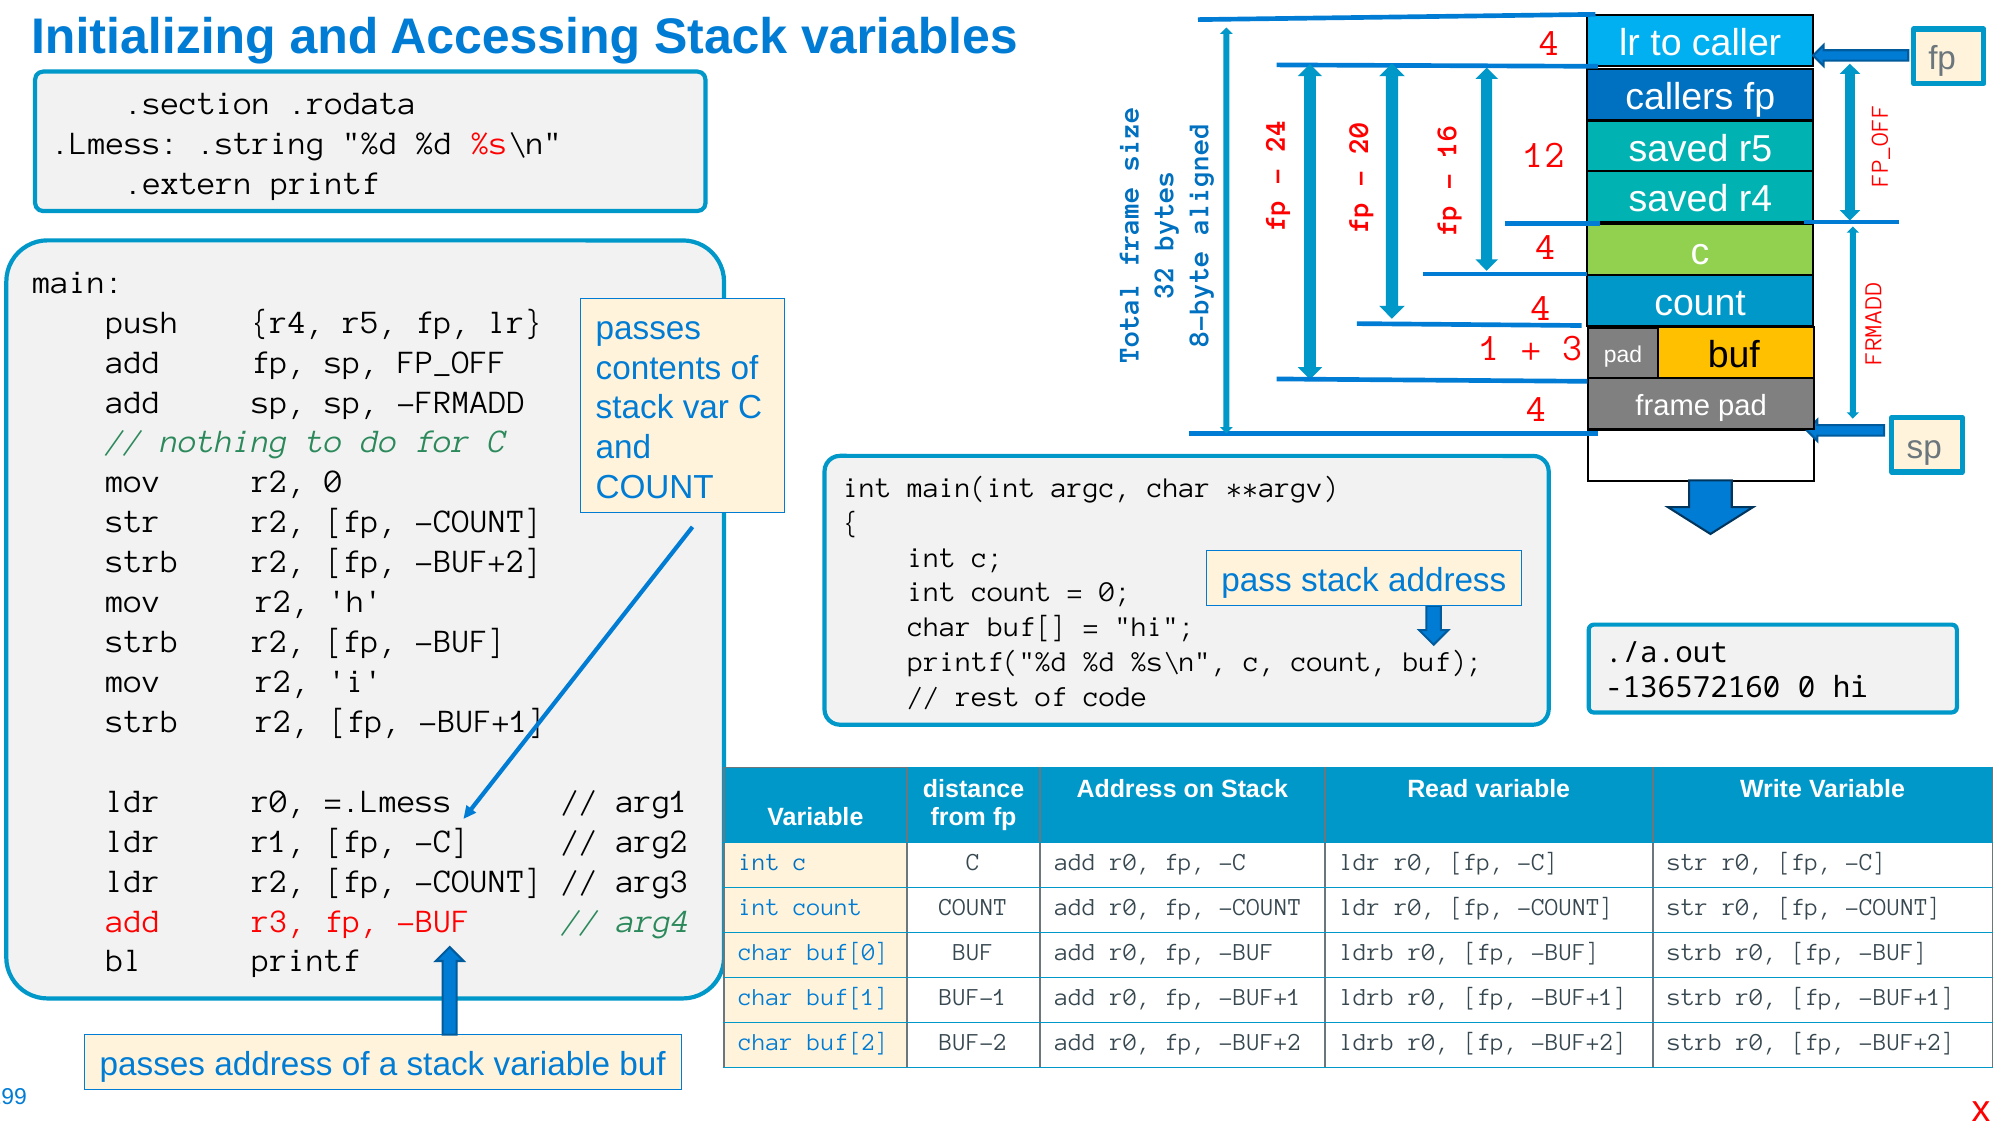

# Initializing and Accessing Stack variables
4
lr to caller

fp

callers fp
    .section .rodata
.Lmess: .string "%d %d %s\n"
    .extern printf
FP_OFF
saved r5
12
fp - 24
fp - 20
fp - 16
saved r4
Total frame size
32 bytes
8-byte aligned
4
c

main:
    push    {r4, r5, fp, lr}
    add     fp, sp, FP_OFF
    add     sp, sp, -FRMADD
    // nothing to do for C
    mov     r2, 0
    str     r2, [fp, -COUNT]
    strb    r2, [fp, -BUF+2]
    mov	    r2, 'h'
    strb    r2, [fp, -BUF]
    mov	    r2, 'i'
    strb	    r2, [fp, -BUF+1]

    ldr     r0, =.Lmess      // arg1
    ldr     r1, [fp, -C]     // arg2
    ldr     r2, [fp, -COUNT] // arg3
    add     r3, fp, -BUF     // arg4
    bl      printf
passes contents of stack var C and COUNT

passes address of a stack variable buf
count
4
FRMADD
1 + 3
buf
pad
4
frame pad
sp

int main(int argc, char **argv)
{
    int c;
    int count = 0;
    char buf[] = "hi";
    printf("%d %d %s\n", c, count, buf);
    // rest of code

pass stack address

./a.out
-136572160 0 hi
| Variable | distance from fp | Address on Stack | Read variable | Write Variable |
| --- | --- | --- | --- | --- |
| int c | C | add r0, fp, -C | ldr r0, [fp, -C] | str r0, [fp, -C] |
| int count | COUNT | add r0, fp, -COUNT | ldr r0, [fp, -COUNT] | str r0, [fp, -COUNT] |
| char buf[0] | BUF | add r0, fp, -BUF | ldrb r0, [fp, -BUF] | strb r0, [fp, -BUF] |
| char buf[1] | BUF-1 | add r0, fp, -BUF+1 | ldrb r0, [fp, -BUF+1] | strb r0, [fp, -BUF+1] |
| char buf[2] | BUF-2 | add r0, fp, -BUF+2 | ldrb r0, [fp, -BUF+2] | strb r0, [fp, -BUF+2] |
x